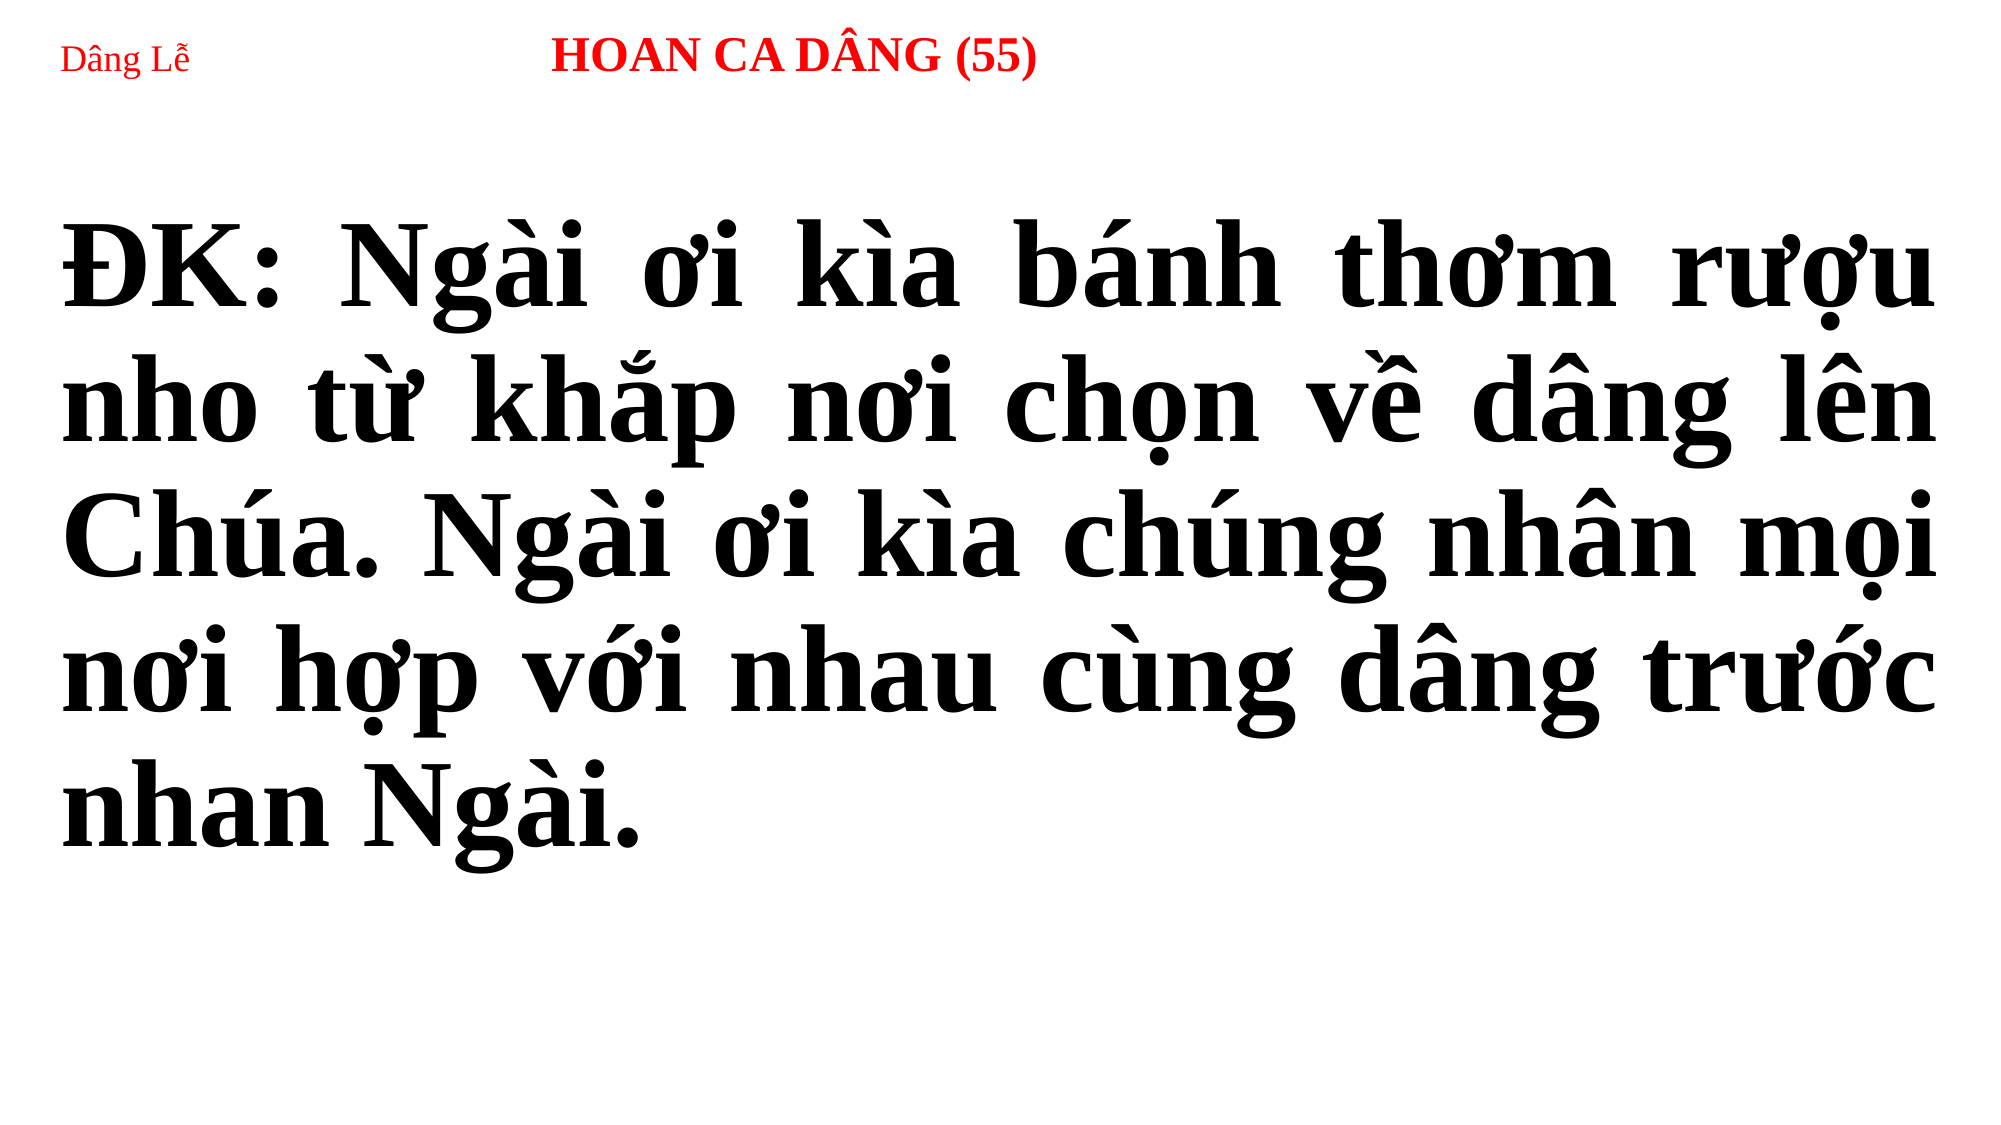

# Dâng Lễ                                      HOAN CA DÂNG (55)
ĐK: Ngài ơi kìa bánh thơm rượu nho từ khắp nơi chọn về dâng lên Chúa. Ngài ơi kìa chúng nhân mọi nơi hợp với nhau cùng dâng trước nhan Ngài.